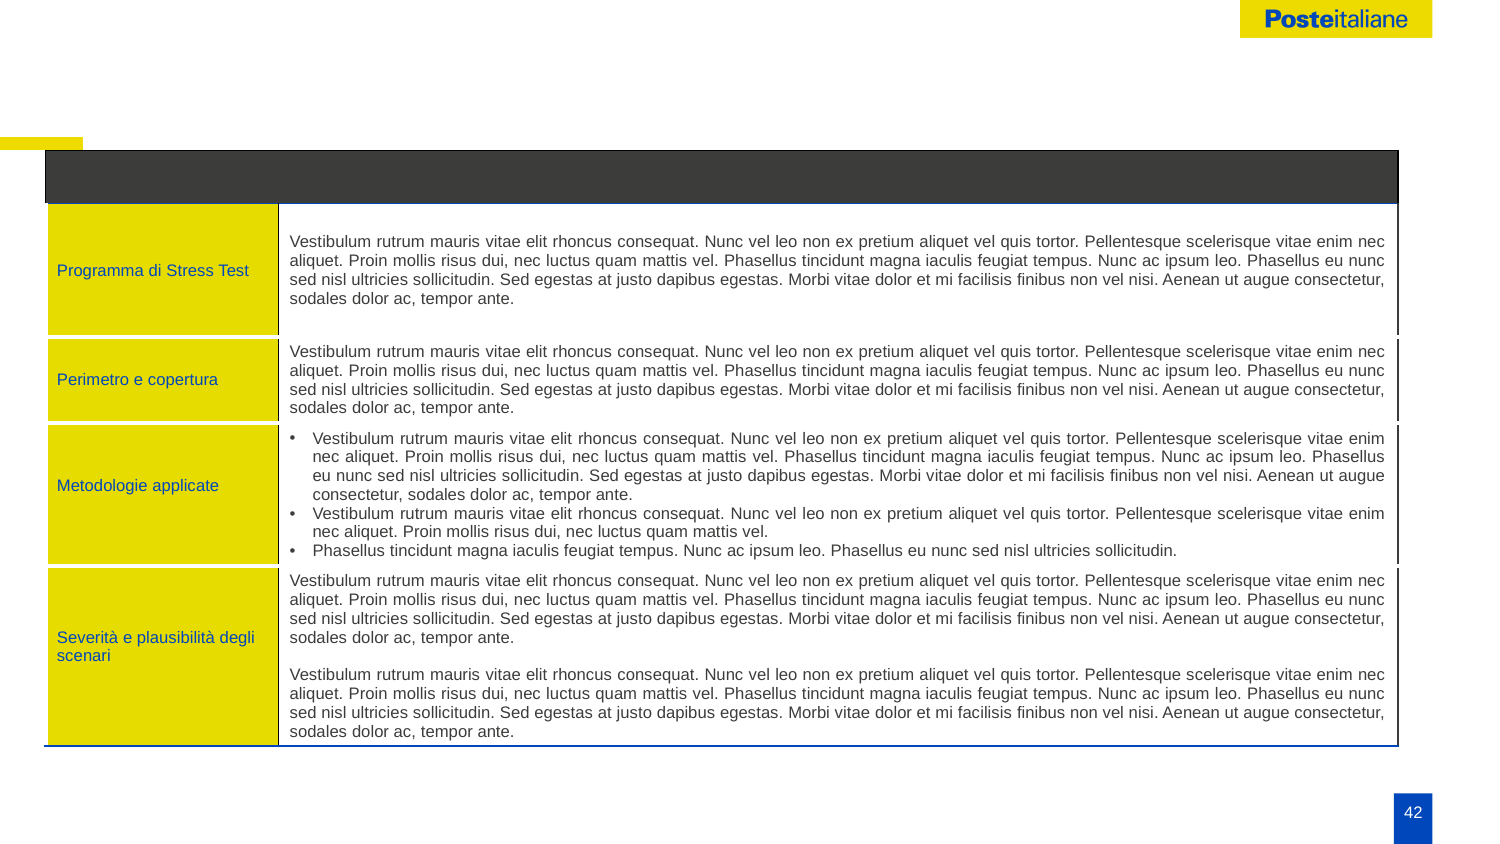

|  |  |
| --- | --- |
| Programma di Stress Test | Vestibulum rutrum mauris vitae elit rhoncus consequat. Nunc vel leo non ex pretium aliquet vel quis tortor. Pellentesque scelerisque vitae enim nec aliquet. Proin mollis risus dui, nec luctus quam mattis vel. Phasellus tincidunt magna iaculis feugiat tempus. Nunc ac ipsum leo. Phasellus eu nunc sed nisl ultricies sollicitudin. Sed egestas at justo dapibus egestas. Morbi vitae dolor et mi facilisis finibus non vel nisi. Aenean ut augue consectetur, sodales dolor ac, tempor ante. |
| Perimetro e copertura | Vestibulum rutrum mauris vitae elit rhoncus consequat. Nunc vel leo non ex pretium aliquet vel quis tortor. Pellentesque scelerisque vitae enim nec aliquet. Proin mollis risus dui, nec luctus quam mattis vel. Phasellus tincidunt magna iaculis feugiat tempus. Nunc ac ipsum leo. Phasellus eu nunc sed nisl ultricies sollicitudin. Sed egestas at justo dapibus egestas. Morbi vitae dolor et mi facilisis finibus non vel nisi. Aenean ut augue consectetur, sodales dolor ac, tempor ante. |
| Metodologie applicate | Vestibulum rutrum mauris vitae elit rhoncus consequat. Nunc vel leo non ex pretium aliquet vel quis tortor. Pellentesque scelerisque vitae enim nec aliquet. Proin mollis risus dui, nec luctus quam mattis vel. Phasellus tincidunt magna iaculis feugiat tempus. Nunc ac ipsum leo. Phasellus eu nunc sed nisl ultricies sollicitudin. Sed egestas at justo dapibus egestas. Morbi vitae dolor et mi facilisis finibus non vel nisi. Aenean ut augue consectetur, sodales dolor ac, tempor ante. Vestibulum rutrum mauris vitae elit rhoncus consequat. Nunc vel leo non ex pretium aliquet vel quis tortor. Pellentesque scelerisque vitae enim nec aliquet. Proin mollis risus dui, nec luctus quam mattis vel. Phasellus tincidunt magna iaculis feugiat tempus. Nunc ac ipsum leo. Phasellus eu nunc sed nisl ultricies sollicitudin. |
| Severità e plausibilità degli scenari | Vestibulum rutrum mauris vitae elit rhoncus consequat. Nunc vel leo non ex pretium aliquet vel quis tortor. Pellentesque scelerisque vitae enim nec aliquet. Proin mollis risus dui, nec luctus quam mattis vel. Phasellus tincidunt magna iaculis feugiat tempus. Nunc ac ipsum leo. Phasellus eu nunc sed nisl ultricies sollicitudin. Sed egestas at justo dapibus egestas. Morbi vitae dolor et mi facilisis finibus non vel nisi. Aenean ut augue consectetur, sodales dolor ac, tempor ante. Vestibulum rutrum mauris vitae elit rhoncus consequat. Nunc vel leo non ex pretium aliquet vel quis tortor. Pellentesque scelerisque vitae enim nec aliquet. Proin mollis risus dui, nec luctus quam mattis vel. Phasellus tincidunt magna iaculis feugiat tempus. Nunc ac ipsum leo. Phasellus eu nunc sed nisl ultricies sollicitudin. Sed egestas at justo dapibus egestas. Morbi vitae dolor et mi facilisis finibus non vel nisi. Aenean ut augue consectetur, sodales dolor ac, tempor ante. |